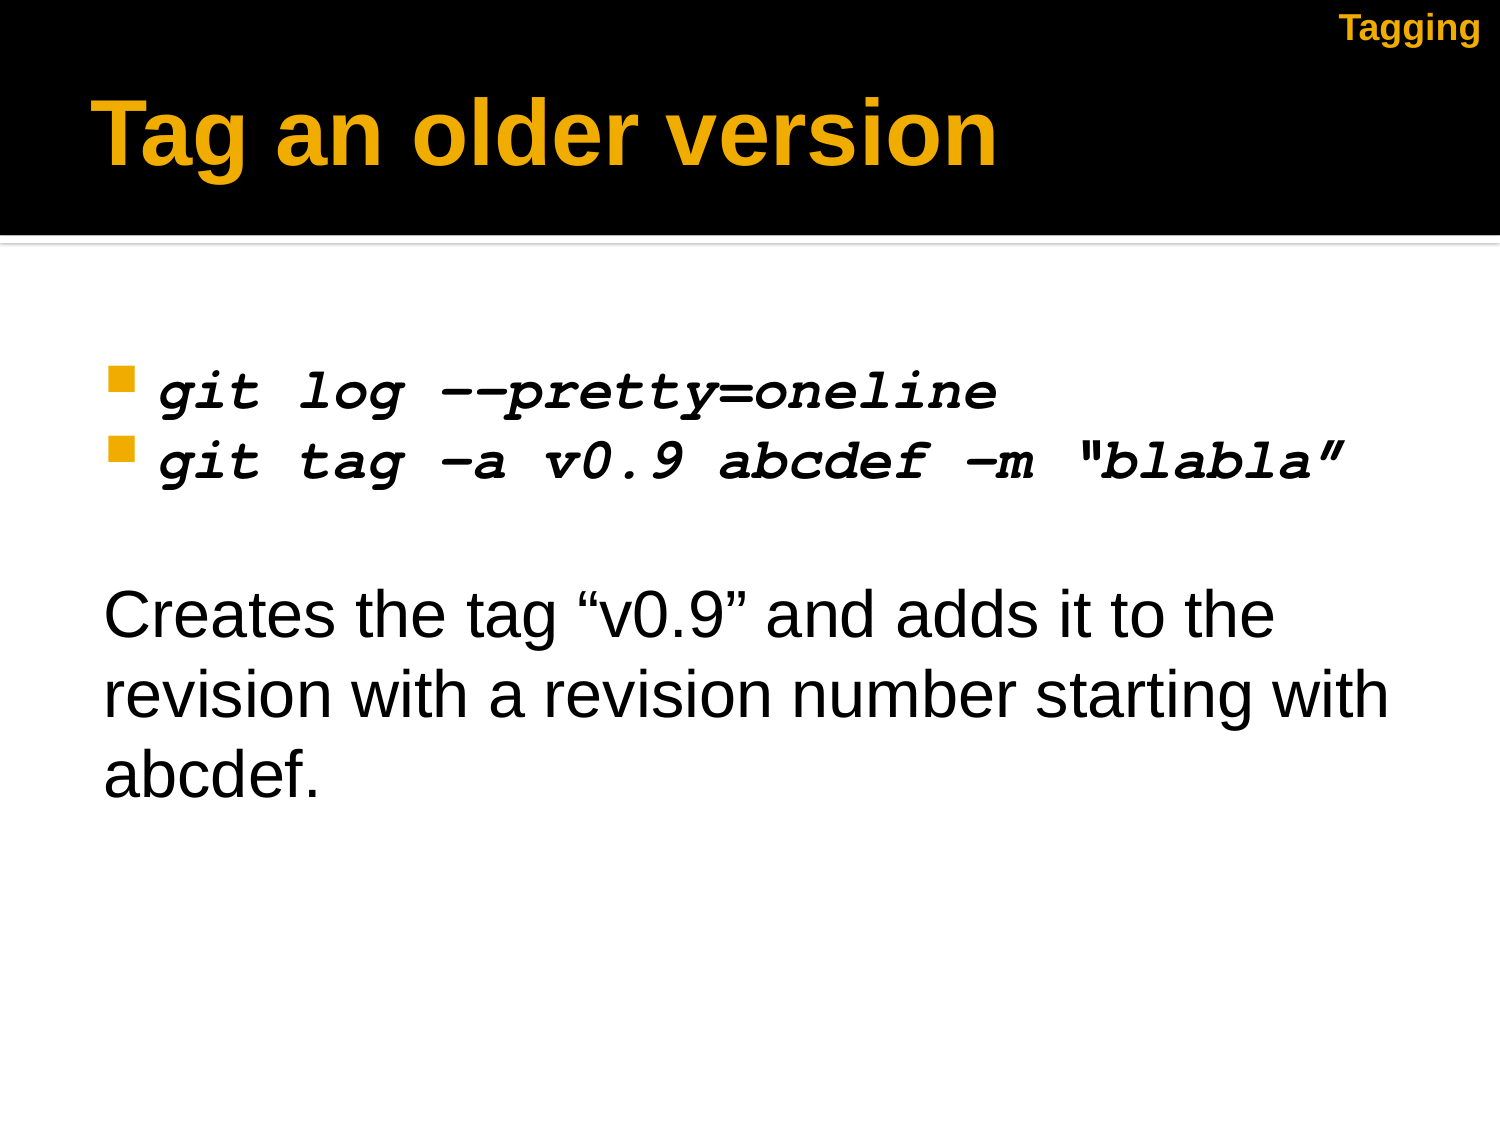

Tagging
# Tag an older version
git log --pretty=oneline
git tag -a v0.9 abcdef –m “blabla”

Creates the tag “v0.9” and adds it to the revision with a revision number starting with abcdef.